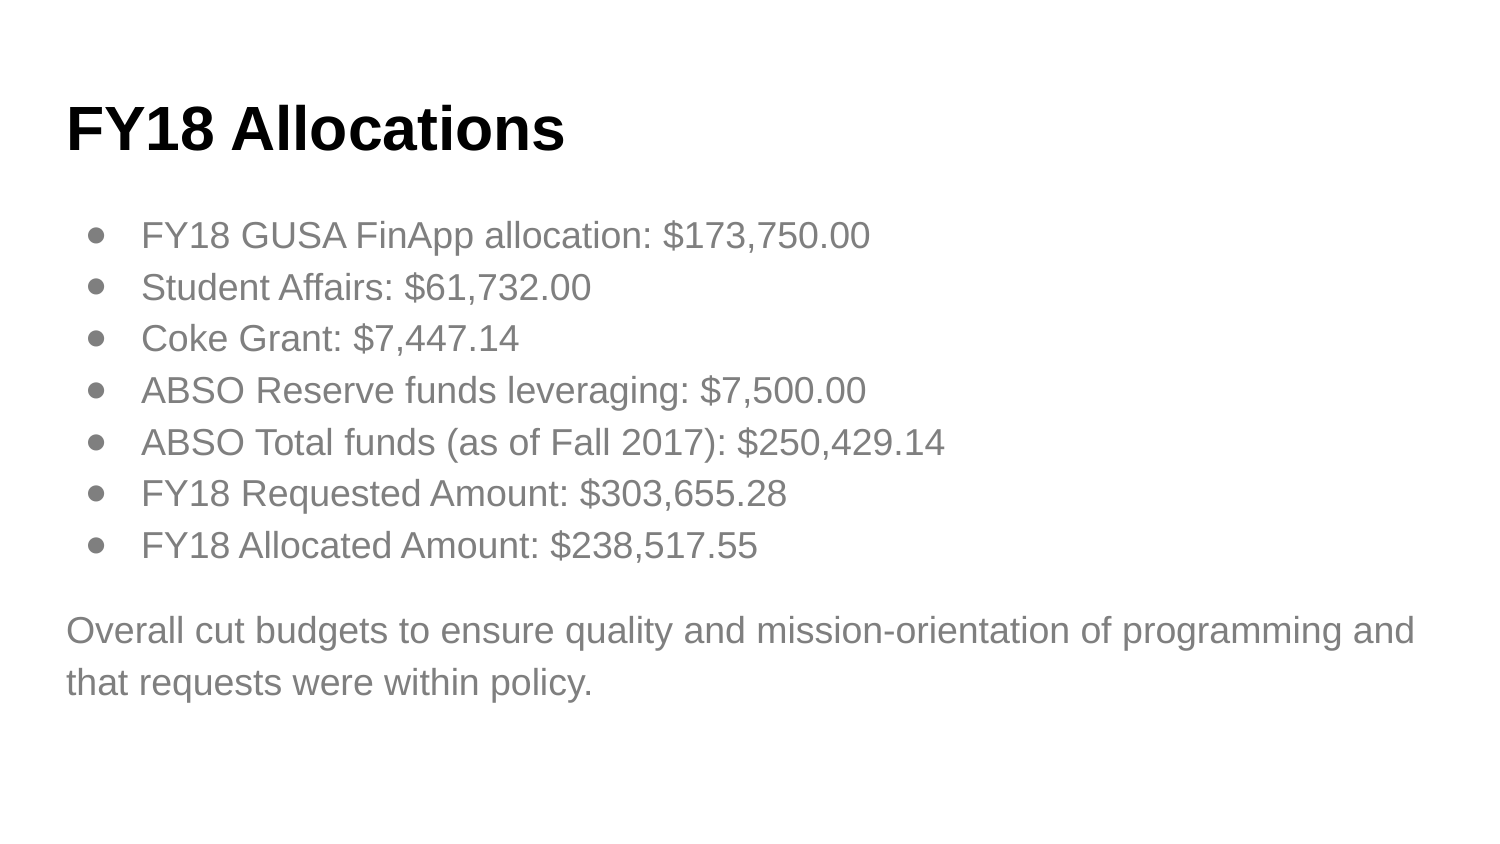

# FY18 Allocations
FY18 GUSA FinApp allocation: $173,750.00
Student Affairs: $61,732.00
Coke Grant: $7,447.14
ABSO Reserve funds leveraging: $7,500.00
ABSO Total funds (as of Fall 2017): $250,429.14
FY18 Requested Amount: $303,655.28
FY18 Allocated Amount: $238,517.55
Overall cut budgets to ensure quality and mission-orientation of programming and that requests were within policy.